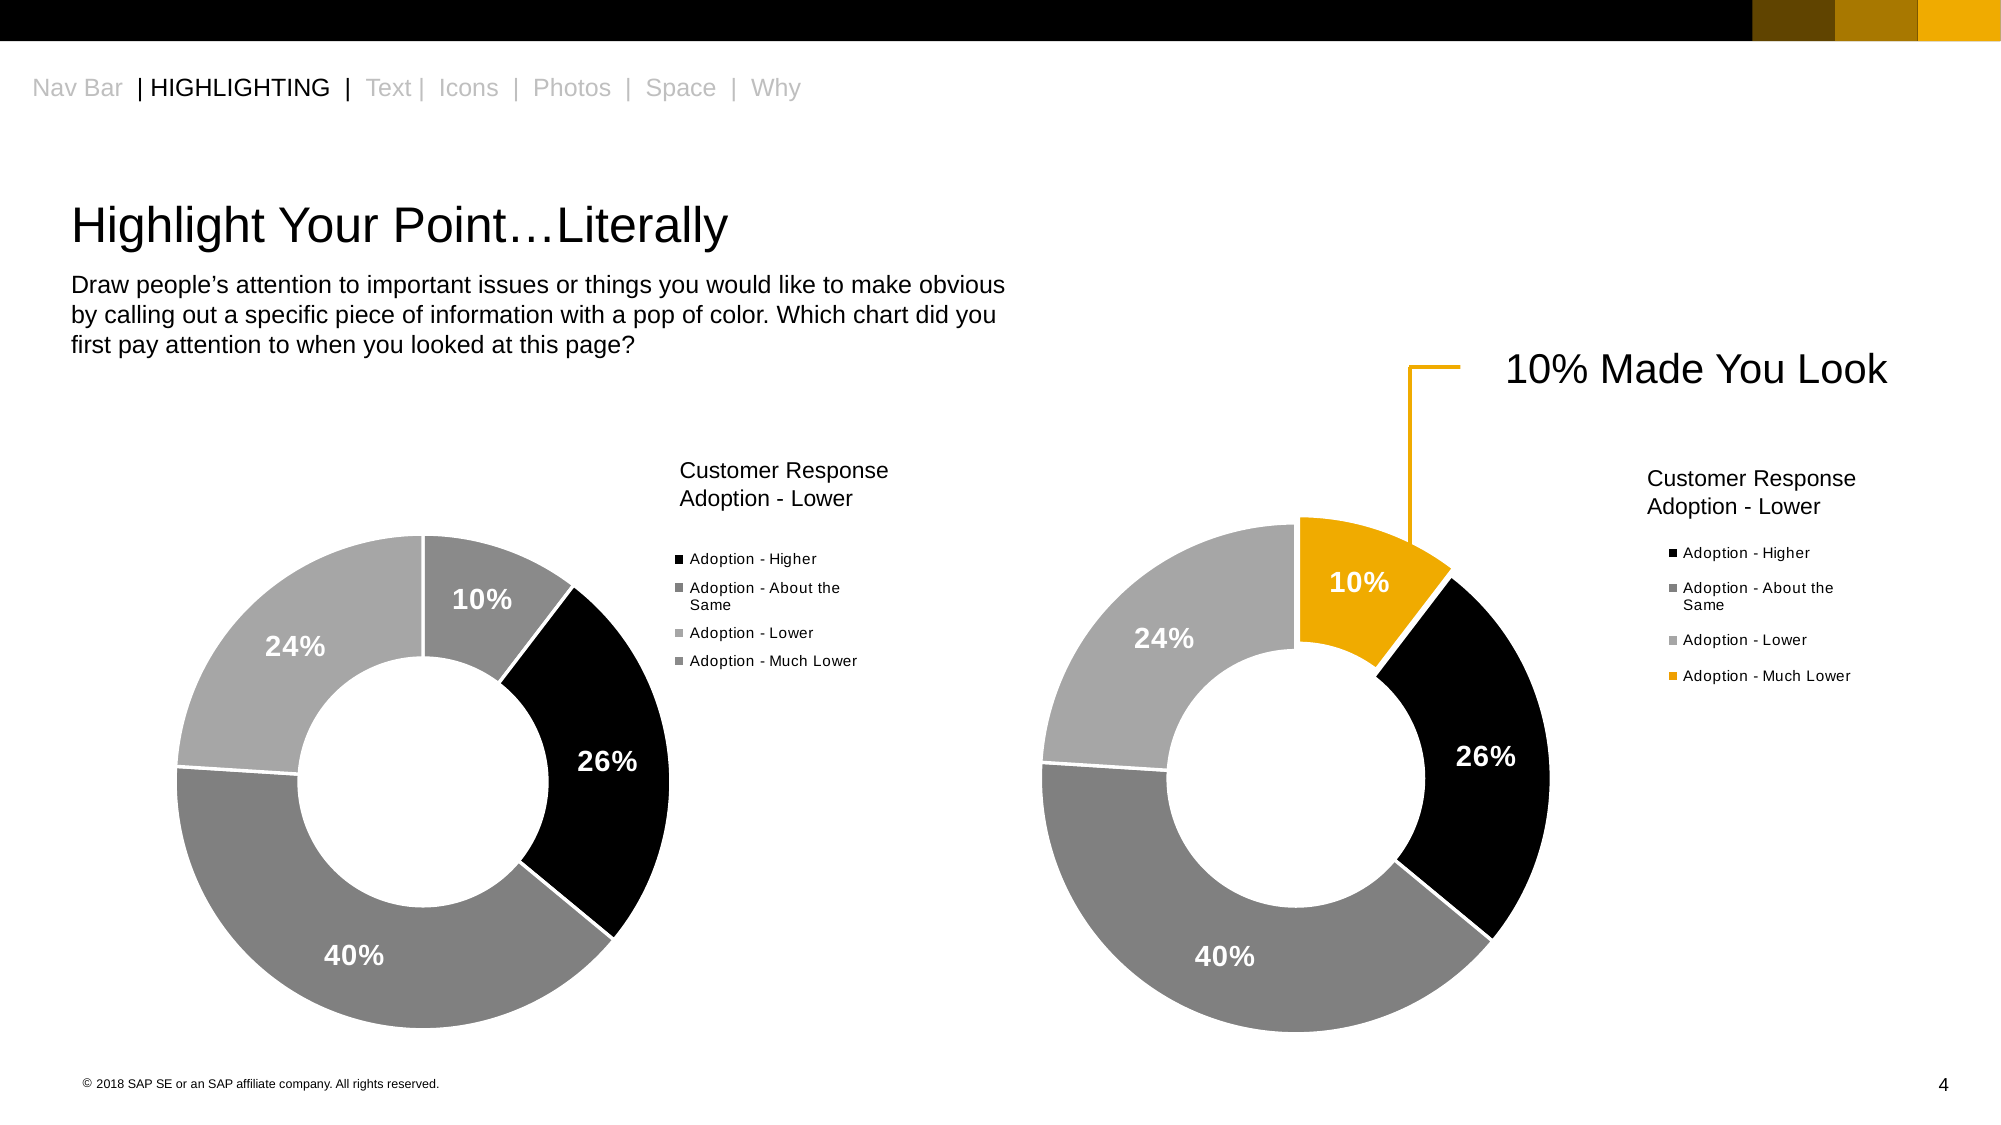

Nav Bar  | HIGHLIGHTING  |  Text |  Icons  |  Photos  |  Space  |  Why
Highlight Your Point…Literally
Draw people’s attention to important issues or things you would like to make obvious by calling out a specific piece of information with a pop of color. Which chart did you first pay attention to when you looked at this page?
10% Made You Look

### Chart

| Category |  |
|---|---|
| Adoption - Much Higher | 13.0 |
| Adoption - Higher | 32.0 |
| Adoption - About the Same | 50.0 |
| Adoption - Lower | 30.0 |
| Adoption - Much Lower | 0.0 |
Customer Response
Adoption - Lower
Customer Response
Adoption - Lower

### Chart

| Category |  |
|---|---|
| Adoption - Much Higher | 13.0 |
| Adoption - Higher | 32.0 |
| Adoption - About the Same | 50.0 |
| Adoption - Lower | 30.0 |
| Adoption - Much Lower | 0.0 |